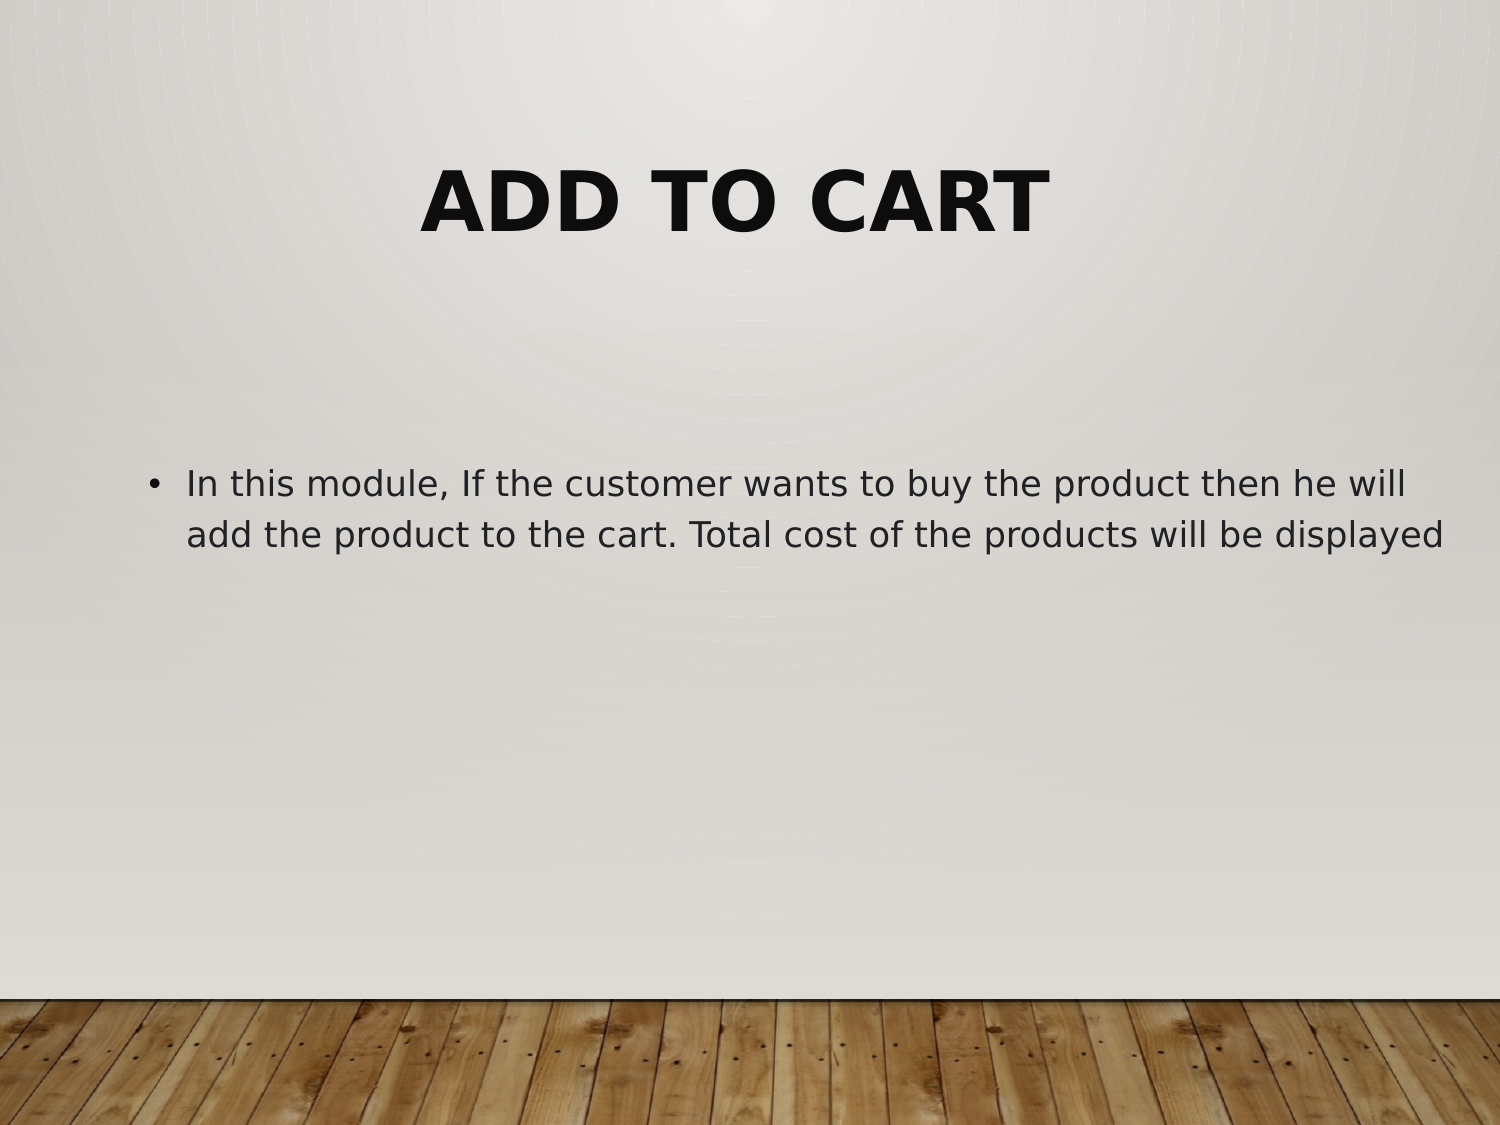

Add To Cart
In this module, If the customer wants to buy the product then he will add the product to the cart. Total cost of the products will be displayed